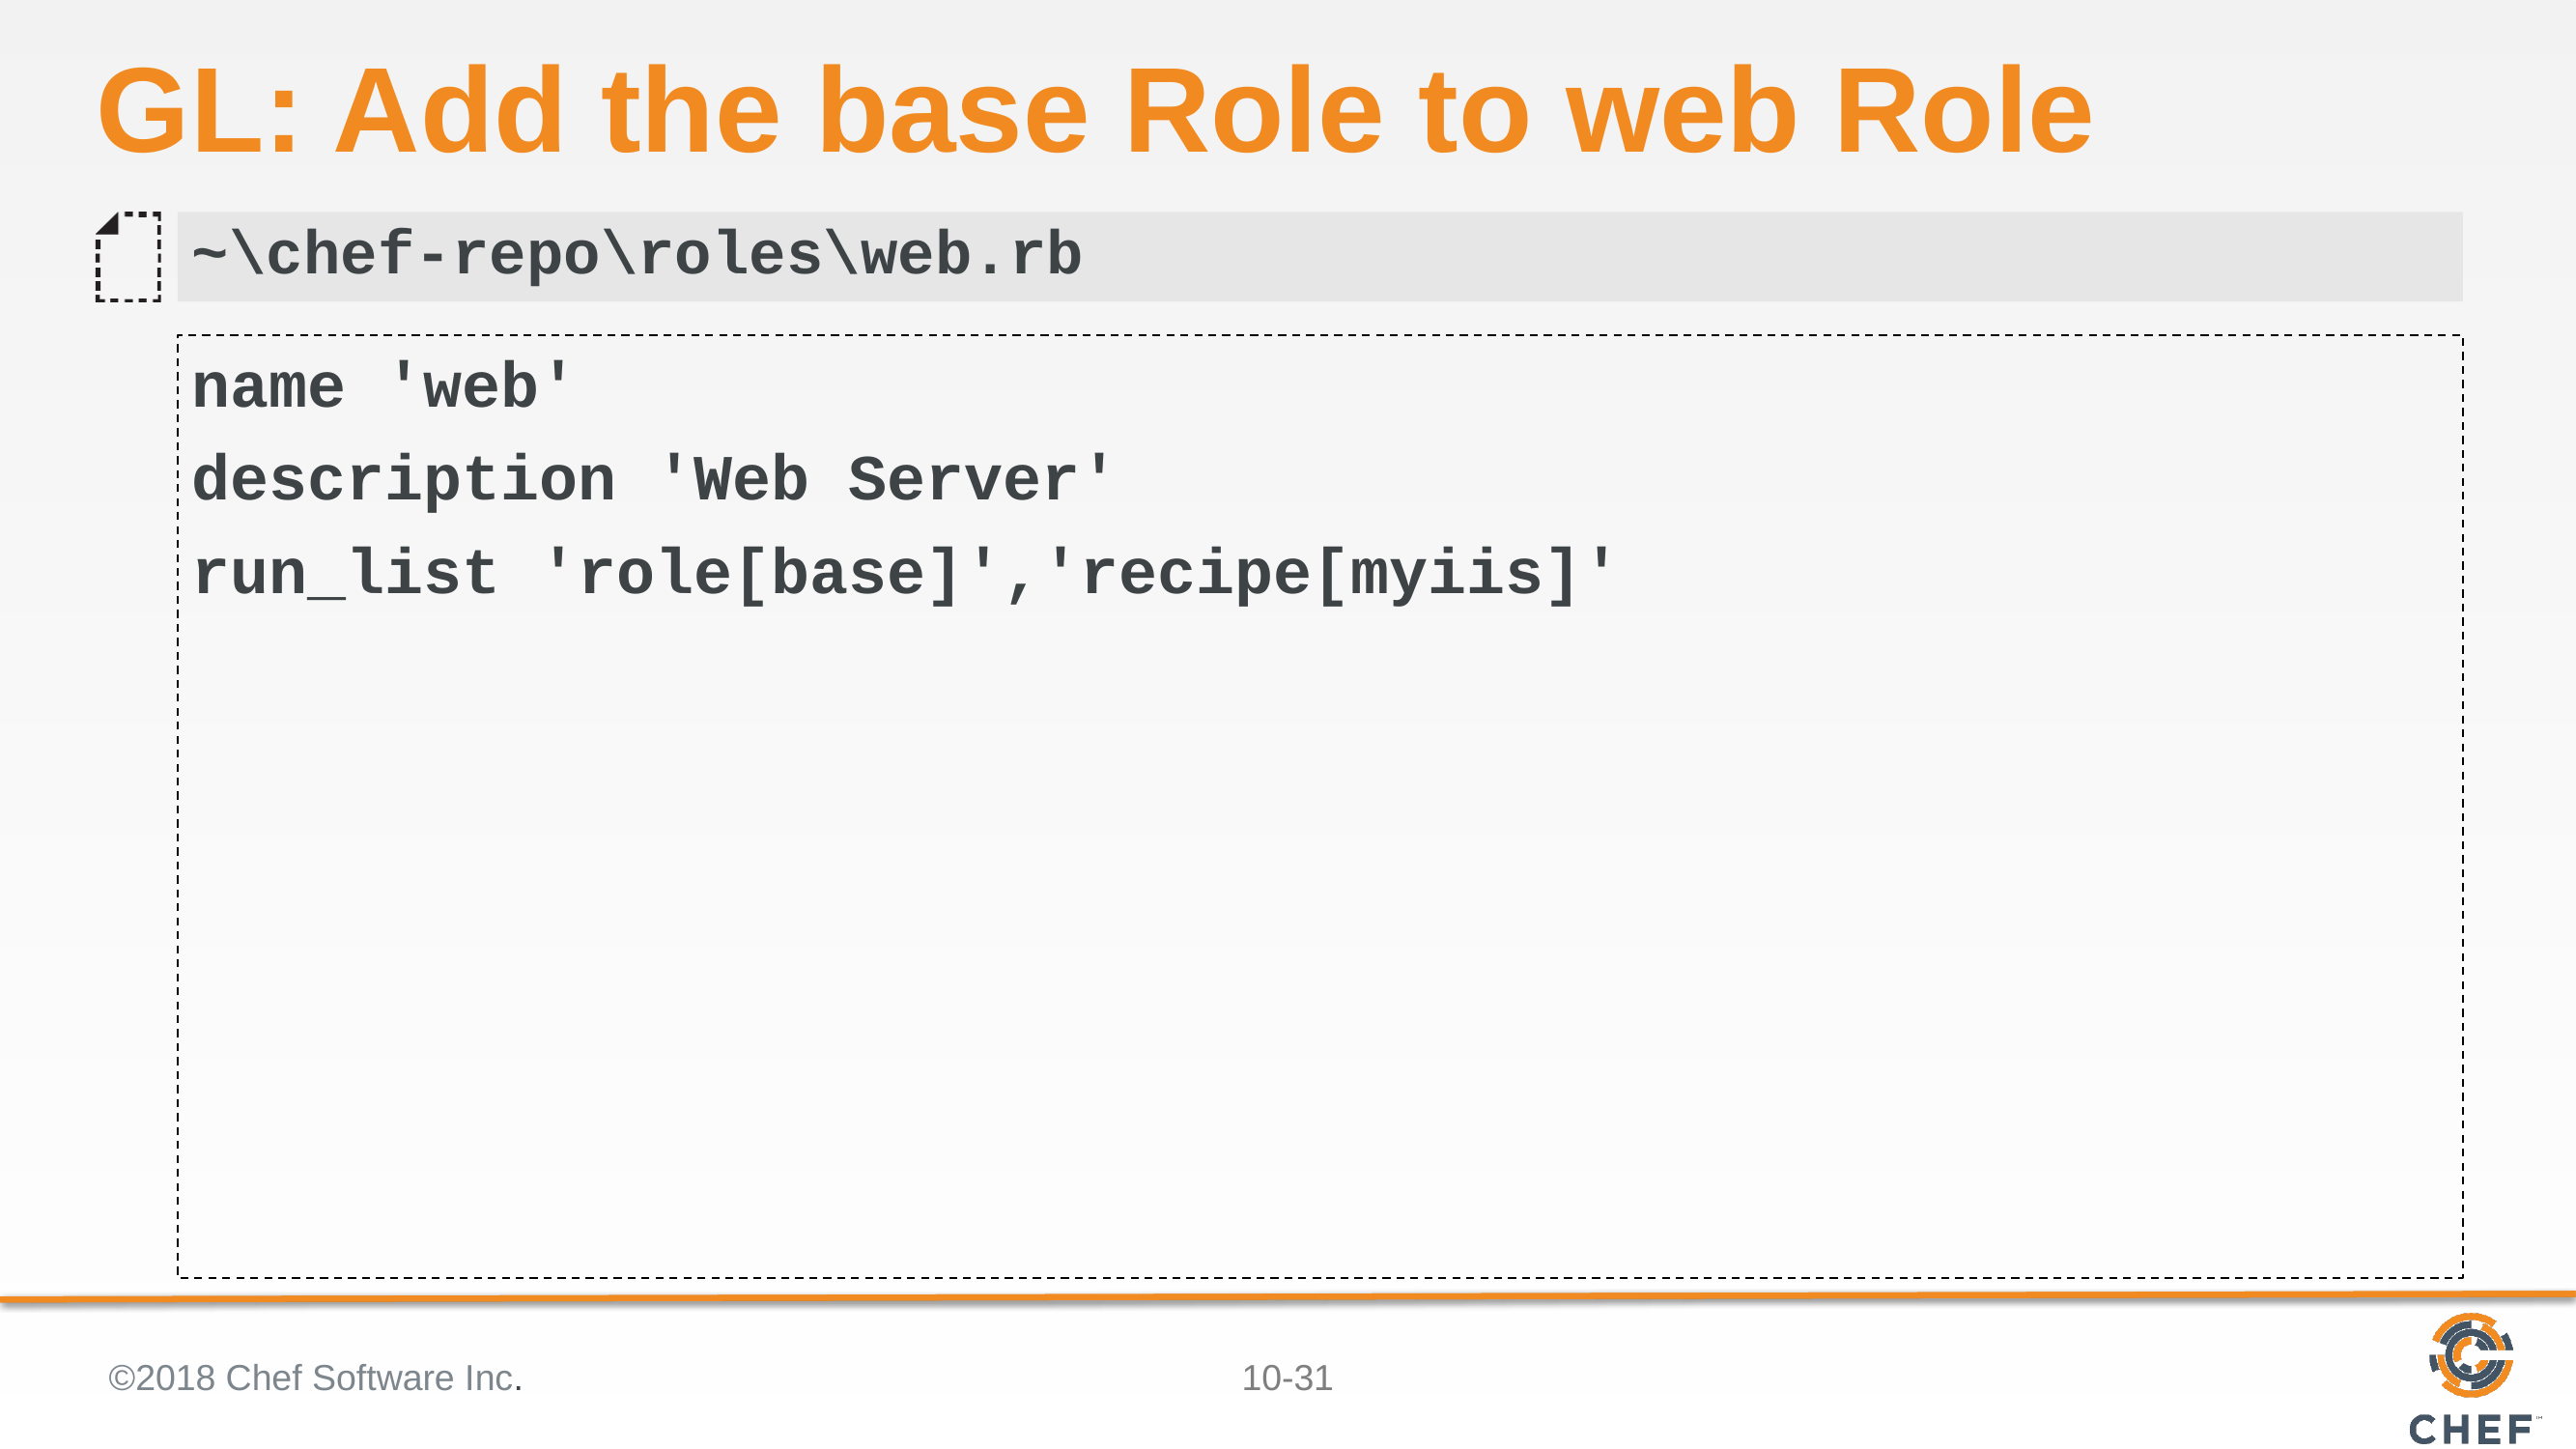

# GL: Add the base Role to web Role
~\chef-repo\roles\web.rb
name 'web'
description 'Web Server'
run_list 'role[base]','recipe[myiis]'